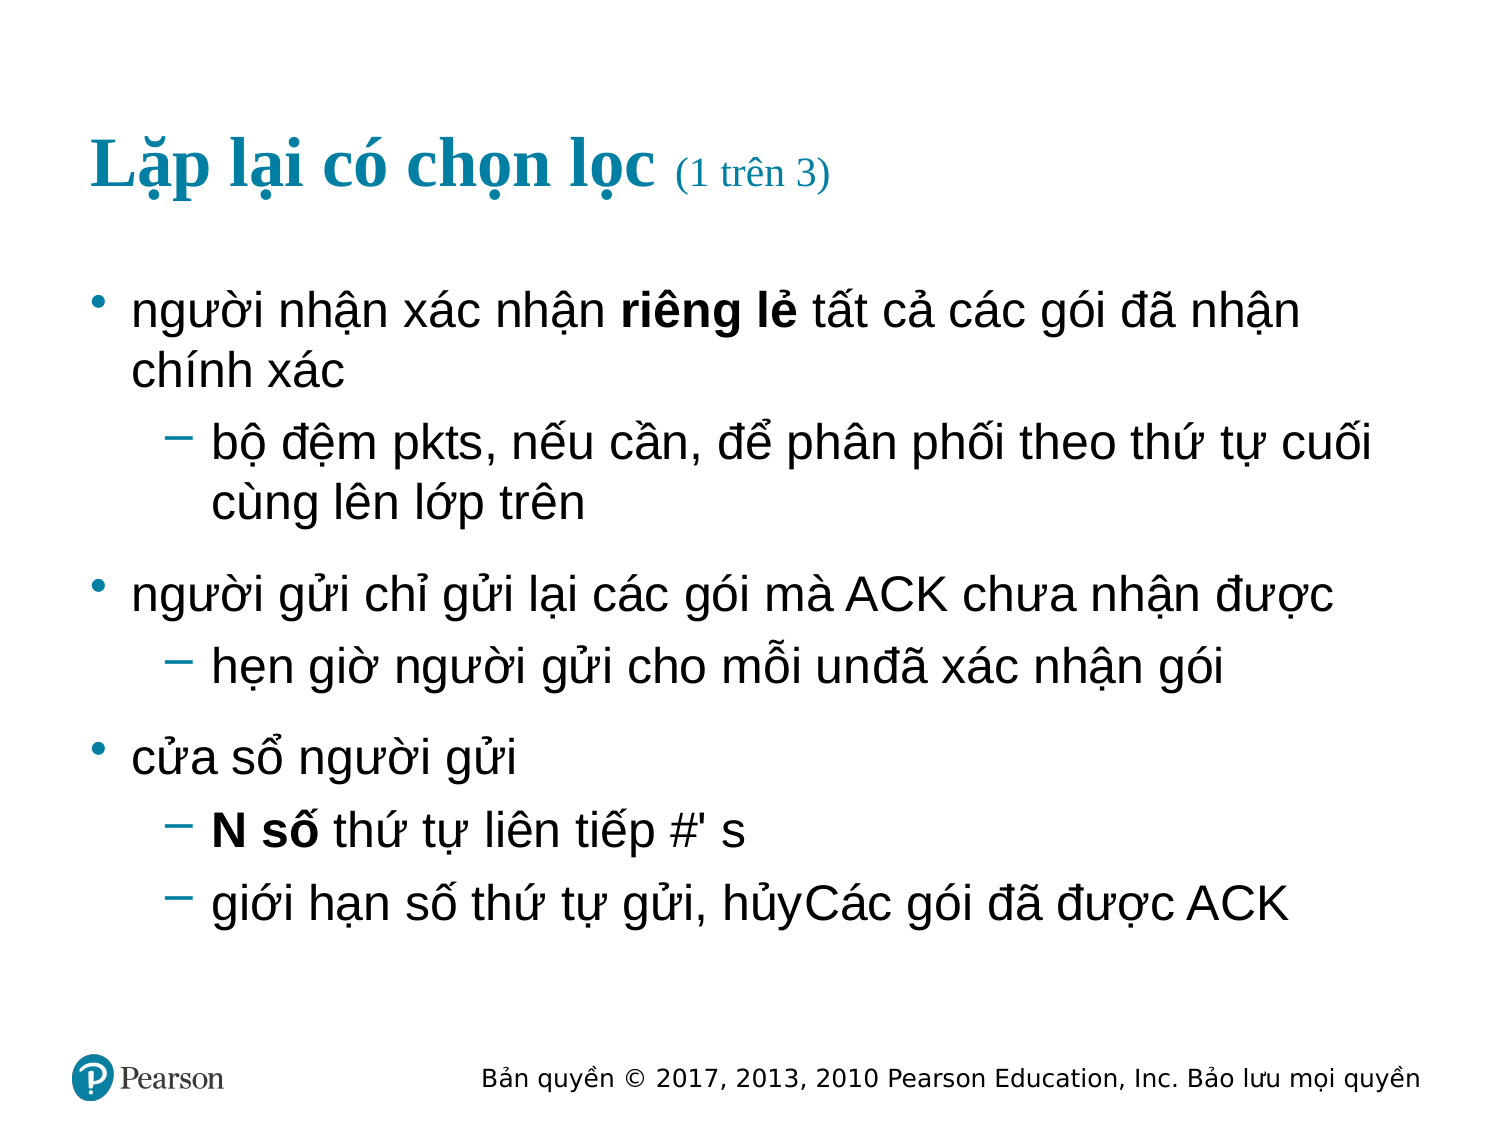

# Lặp lại có chọn lọc (1 trên 3)
người nhận xác nhận riêng lẻ tất cả các gói đã nhận chính xác
bộ đệm pkts, nếu cần, để phân phối theo thứ tự cuối cùng lên lớp trên
người gửi chỉ gửi lại các gói mà A C K chưa nhận được
hẹn giờ người gửi cho mỗi un đã xác nhận gói
cửa sổ người gửi
N số thứ tự liên tiếp #' s
giới hạn số thứ tự gửi, hủy Các gói đã được ACK